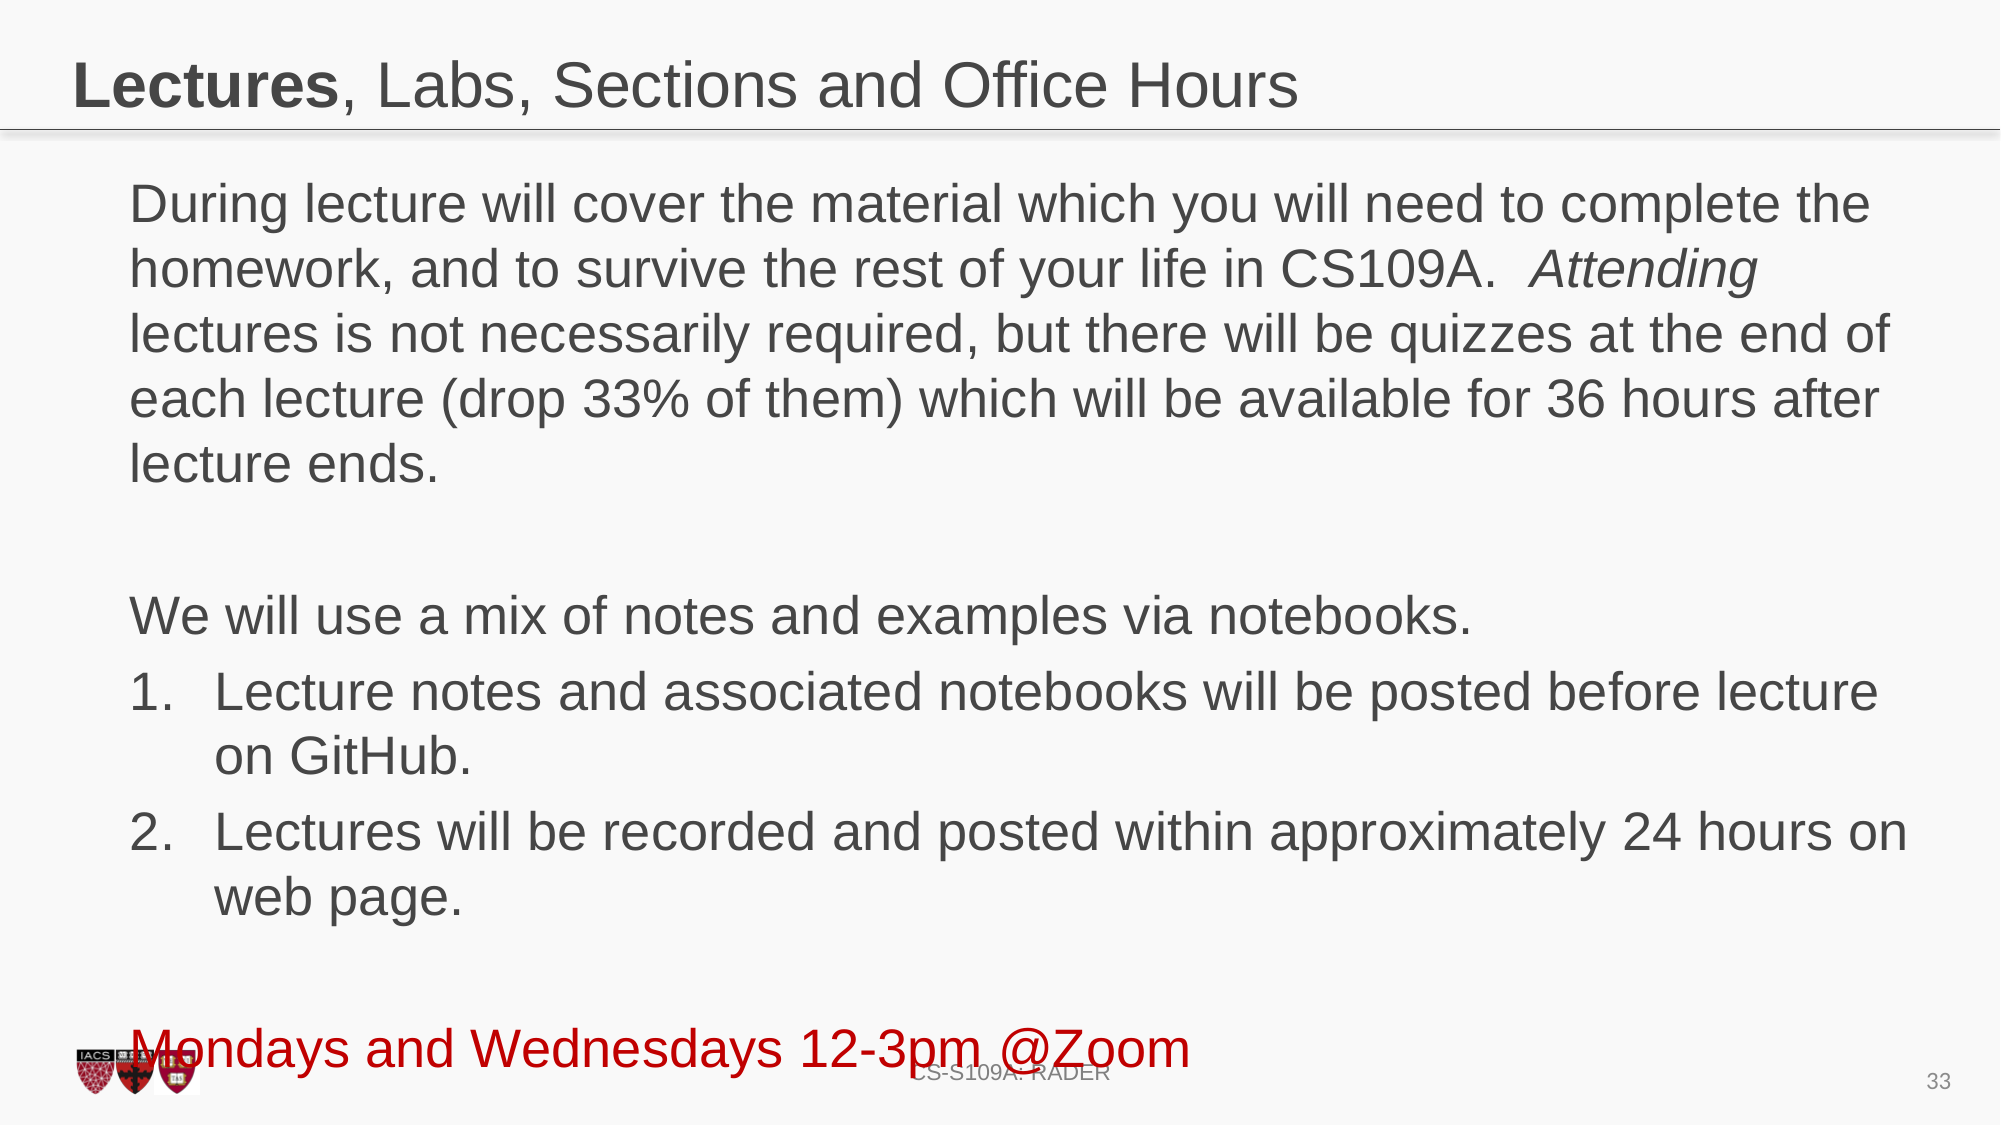

# Lectures, Labs, Sections and Office Hours
During lecture will cover the material which you will need to complete the homework, and to survive the rest of your life in CS109A.  Attending lectures is not necessarily required, but there will be quizzes at the end of each lecture (drop 33% of them) which will be available for 36 hours after lecture ends.

We will use a mix of notes and examples via notebooks.
Lecture notes and associated notebooks will be posted before lecture on GitHub.
Lectures will be recorded and posted within approximately 24 hours on web page.

Mondays and Wednesdays 12-3pm @Zoom

33